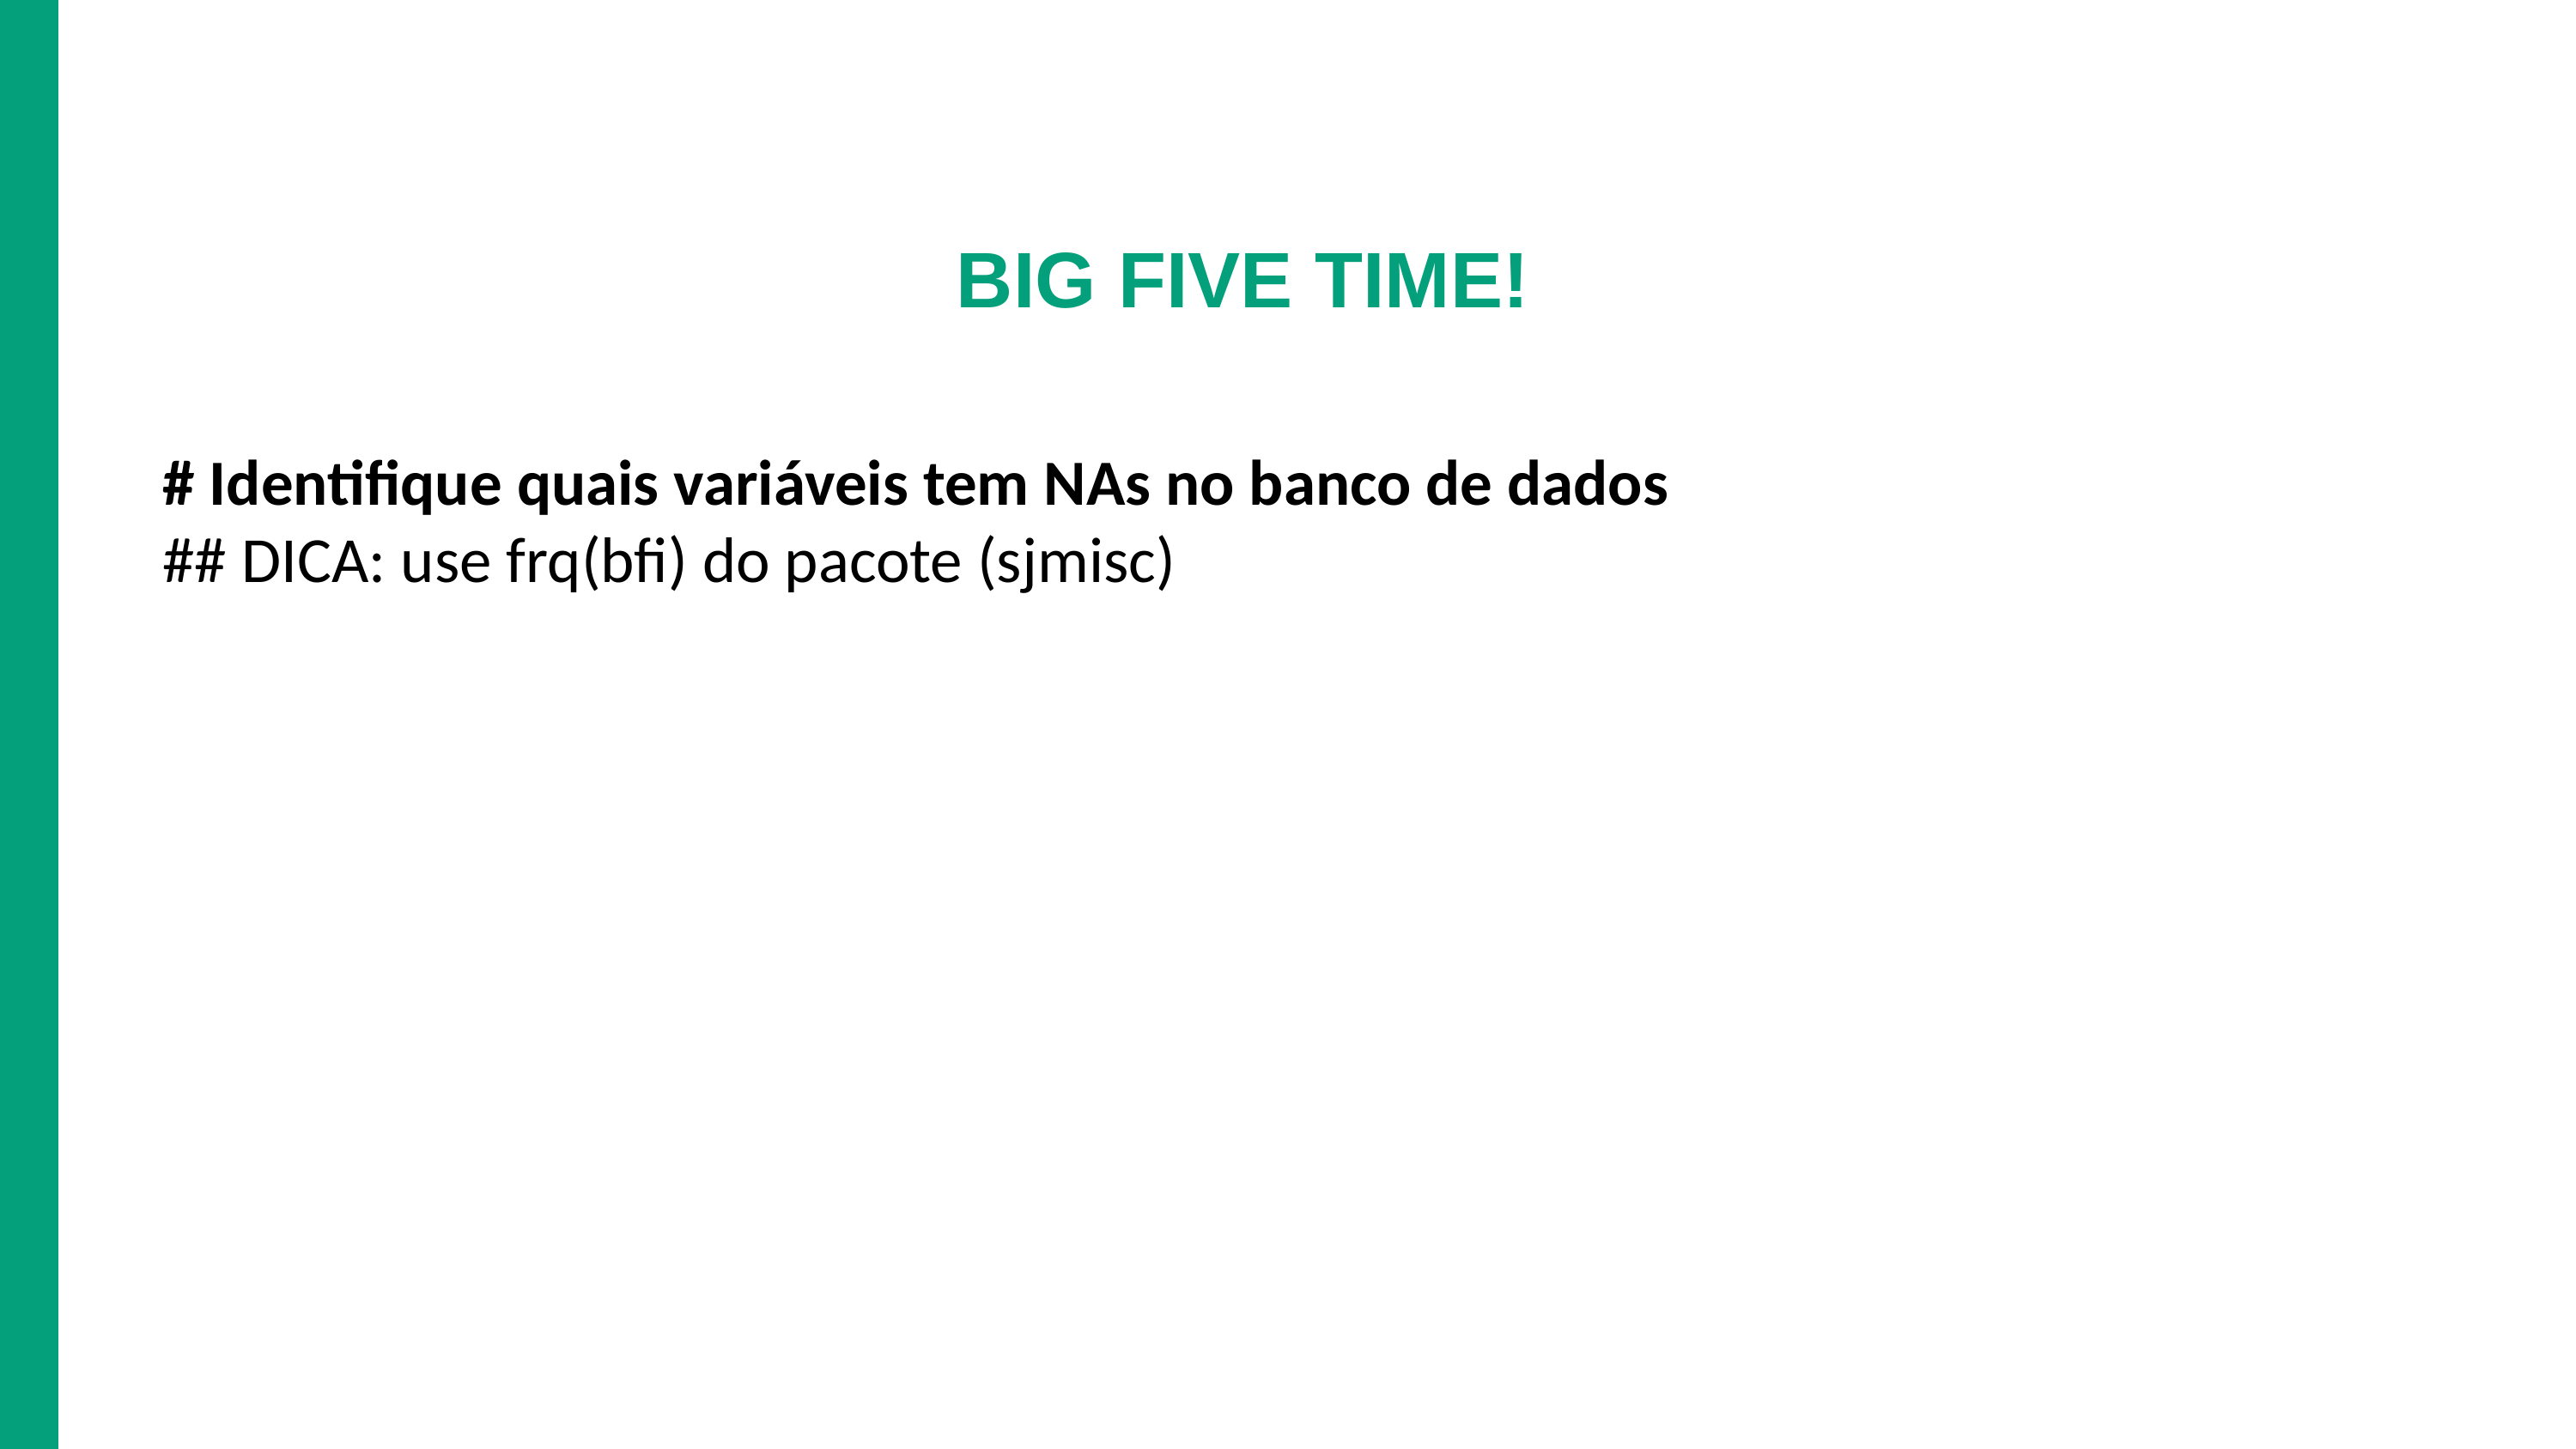

# BIG FIVE TIME!
# Identifique quais variáveis tem NAs no banco de dados
## DICA: use frq(bfi) do pacote (sjmisc)